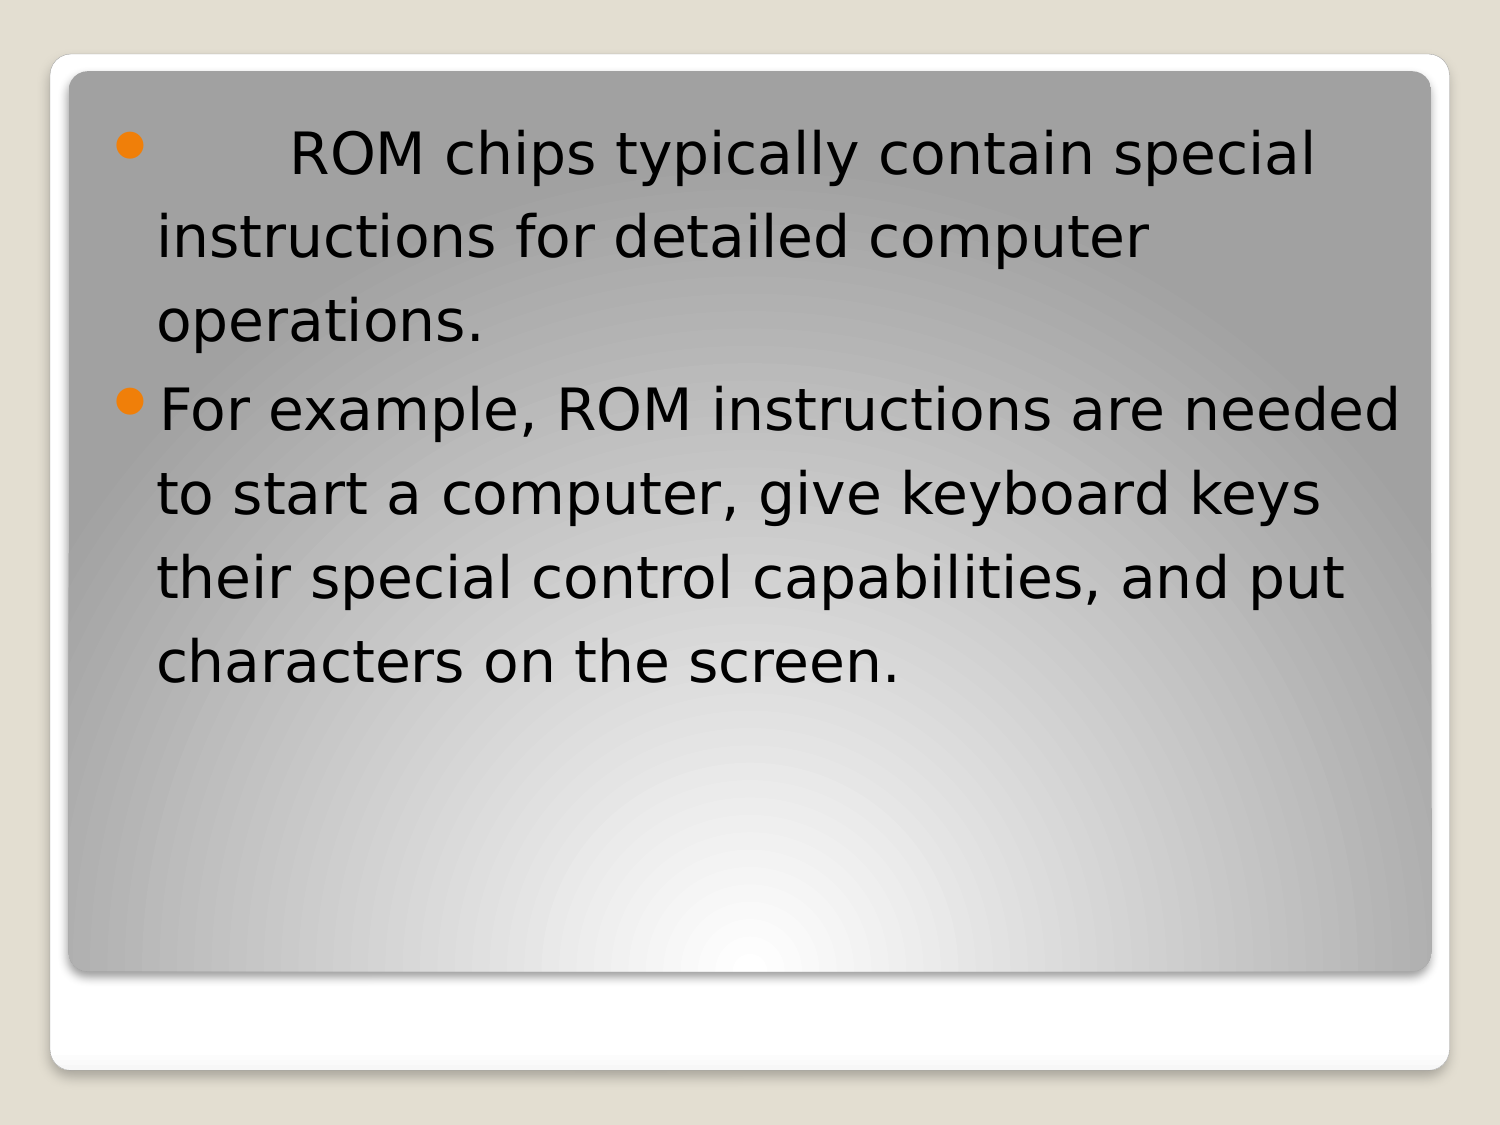

ROM chips typically contain special instructions for detailed computer operations.
For example, ROM instructions are needed to start a computer, give keyboard keys their special control capabilities, and put characters on the screen.